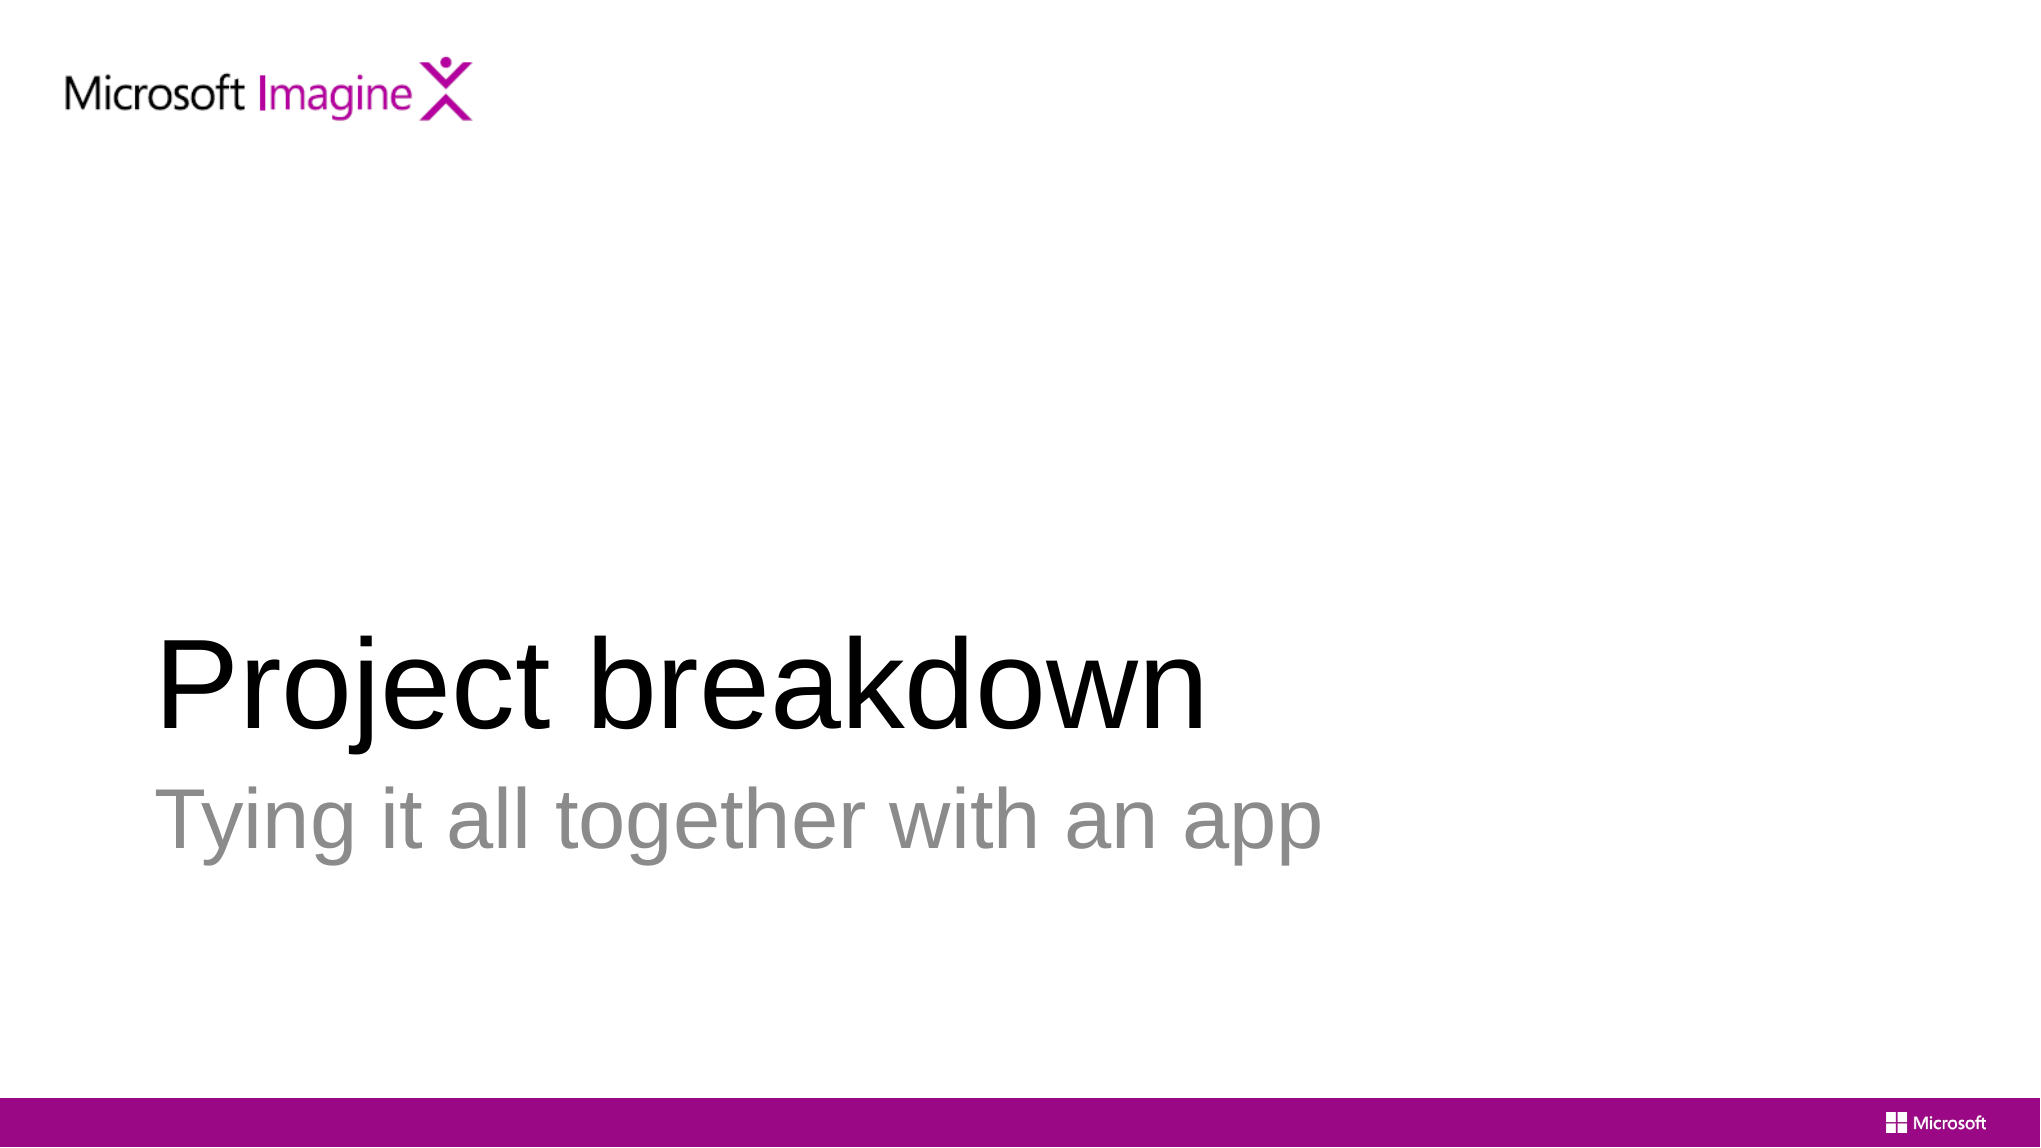

# Project breakdown
Tying it all together with an app